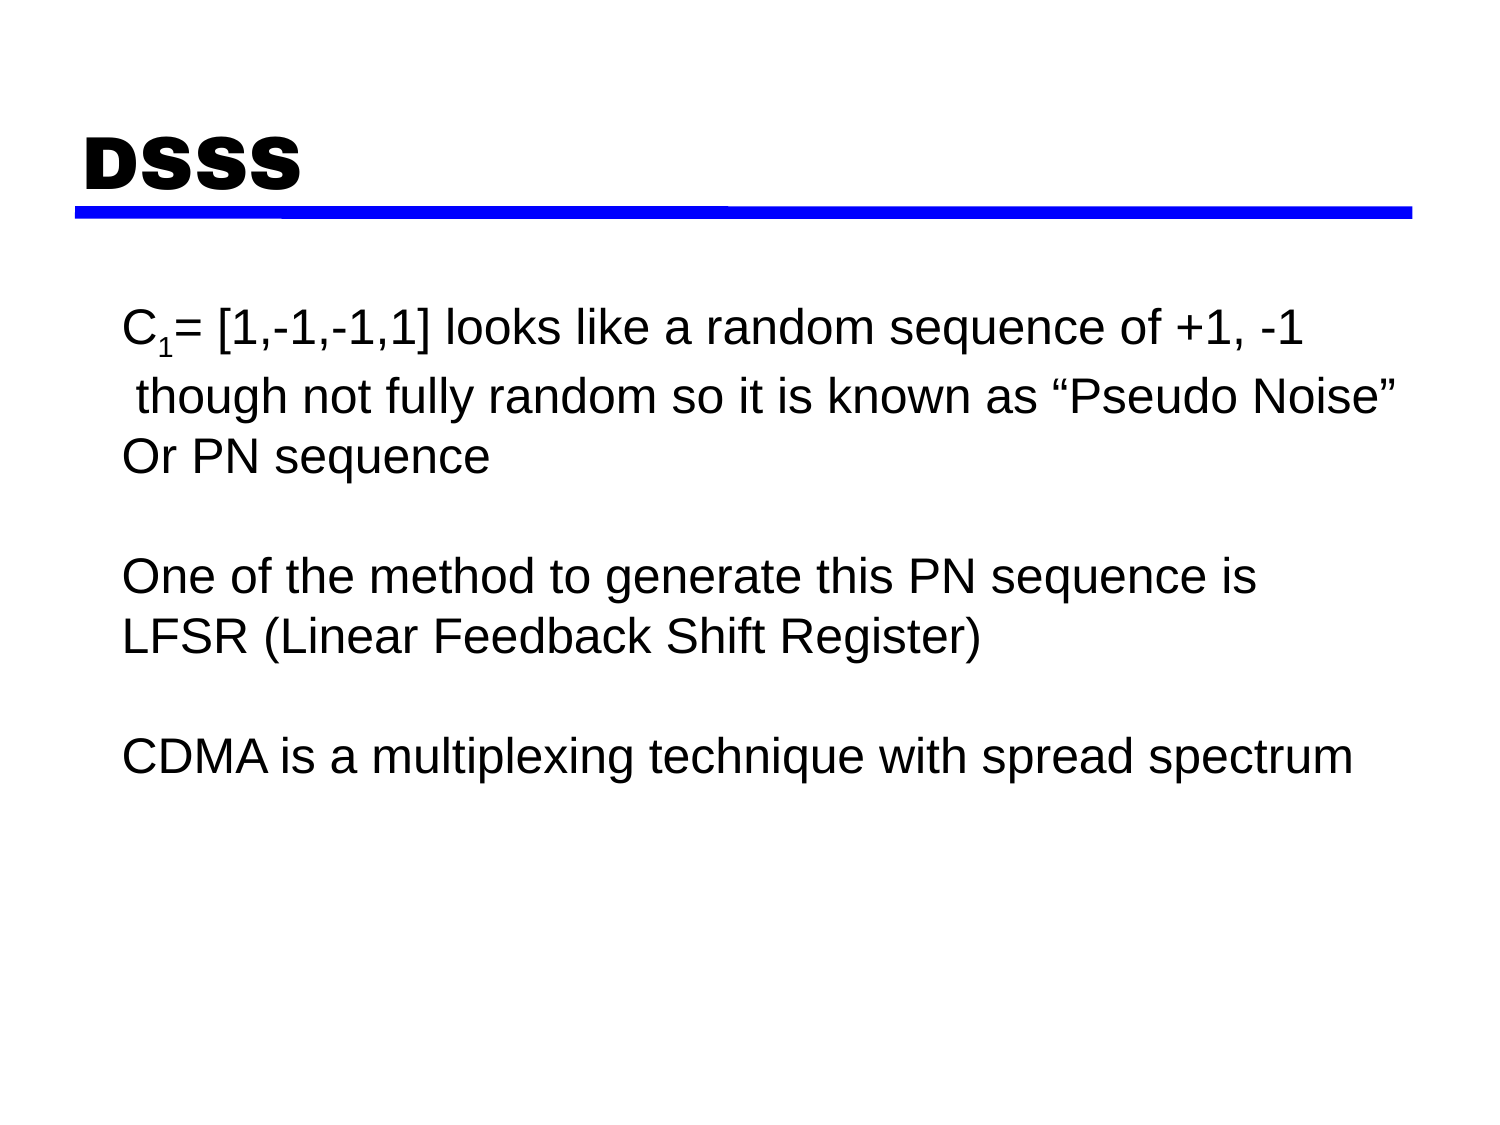

# DSSS
C1= [1,-1,-1,1] looks like a random sequence of +1, -1
 though not fully random so it is known as “Pseudo Noise”
Or PN sequence

One of the method to generate this PN sequence is
LFSR (Linear Feedback Shift Register)

CDMA is a multiplexing technique with spread spectrum